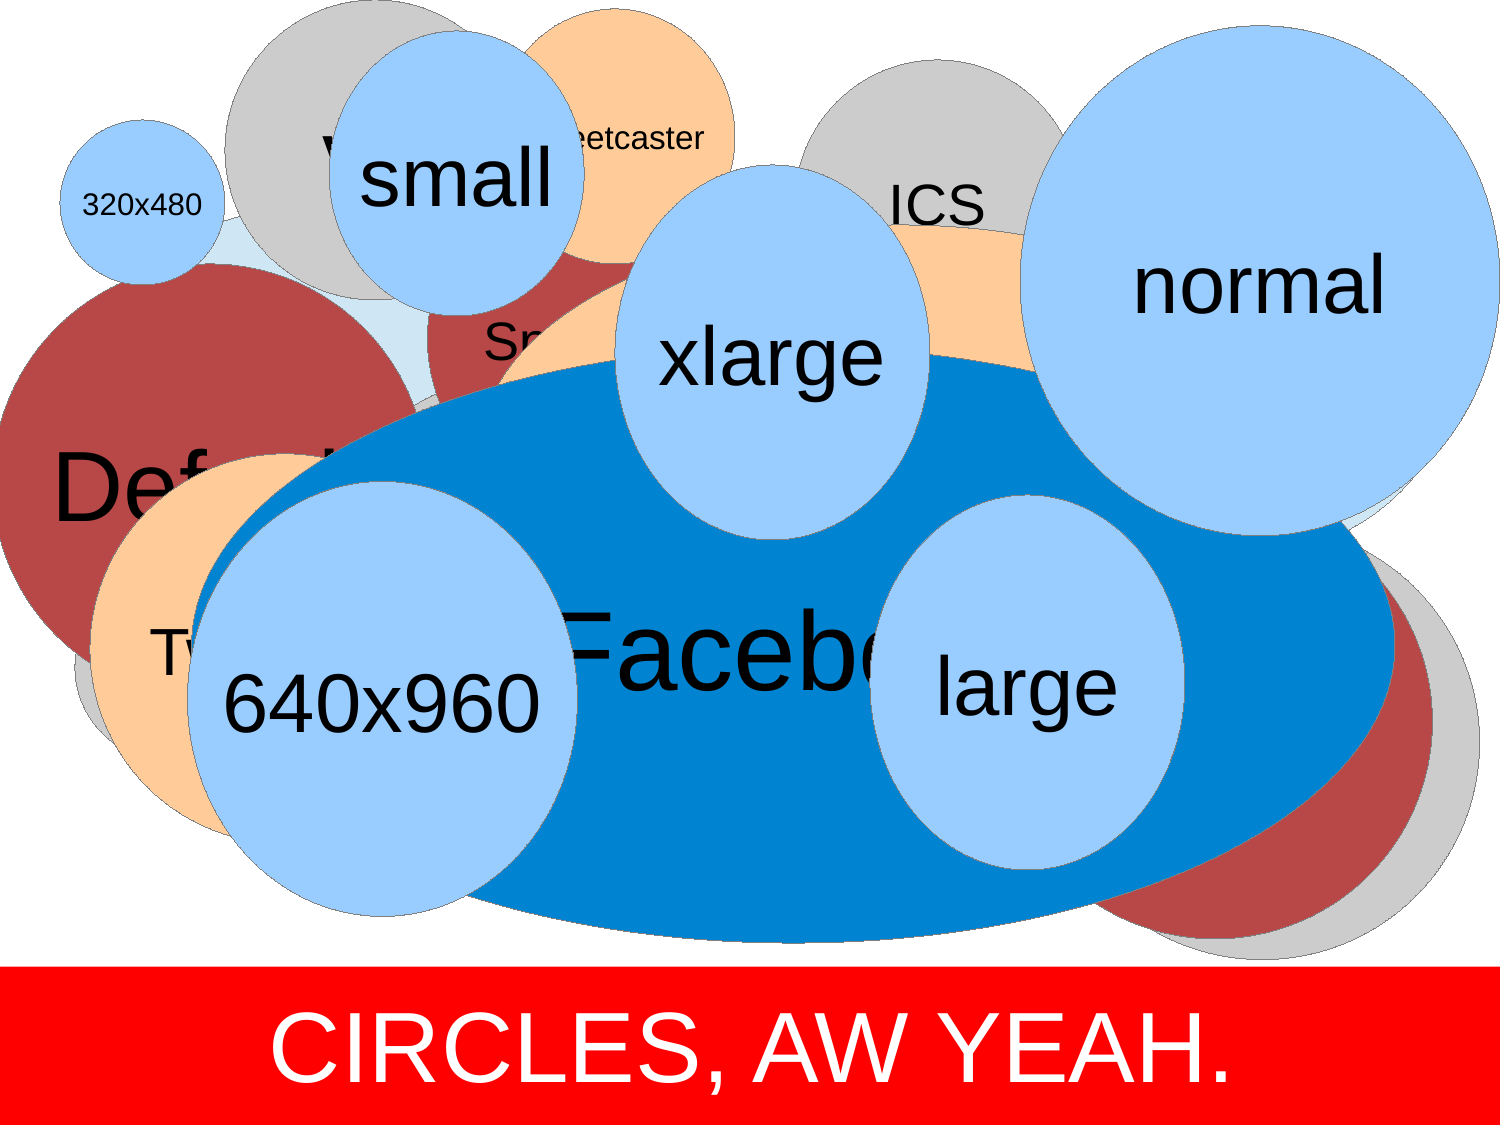

v4
Tweetcaster
normal
small
ICS
Gingerbread
320x480
Android
xlarge
Sparrow
iOS
Twitter
Default
Facebook
v5
Tweetbot
640x960
large
Gmail
Honeycomb
v6
Plume
CIRCLES, AW YEAH.